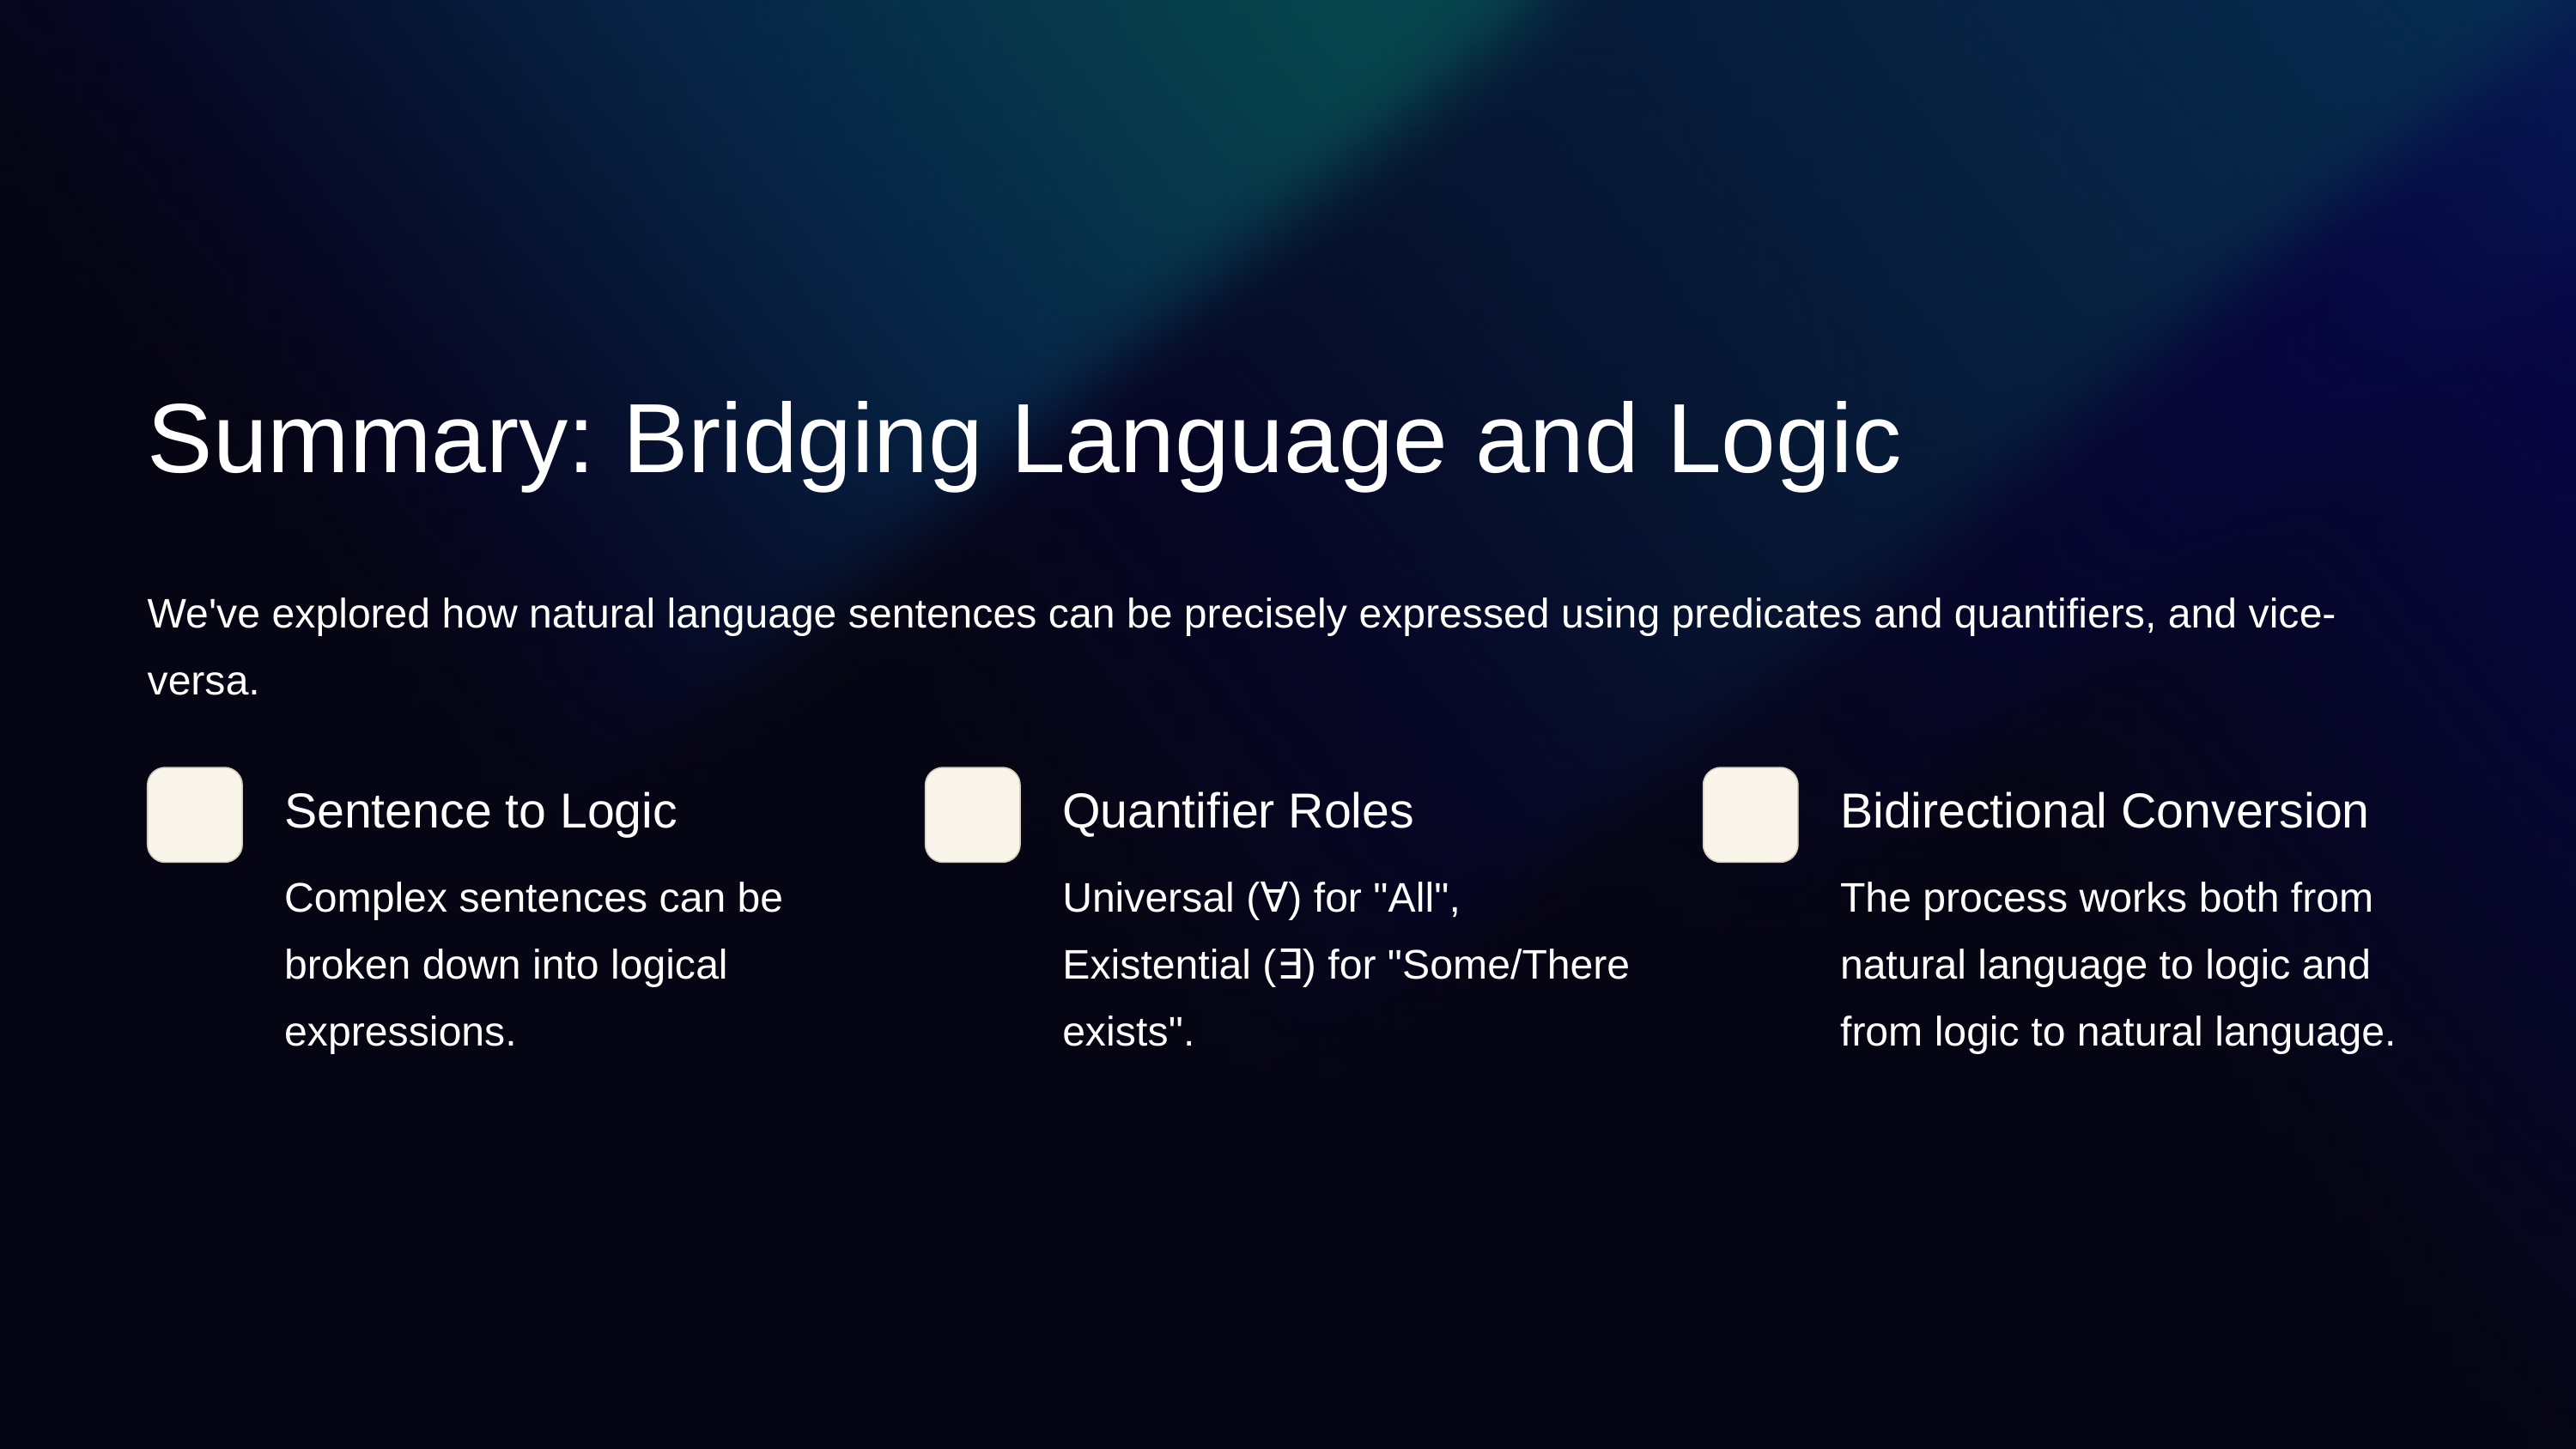

Summary: Bridging Language and Logic
We've explored how natural language sentences can be precisely expressed using predicates and quantifiers, and vice-versa.

Sentence to Logic
Quantifier Roles
Bidirectional Conversion
Complex sentences can be broken down into logical expressions.
Universal (∀) for "All", Existential (∃) for "Some/There exists".
The process works both from natural language to logic and from logic to natural language.